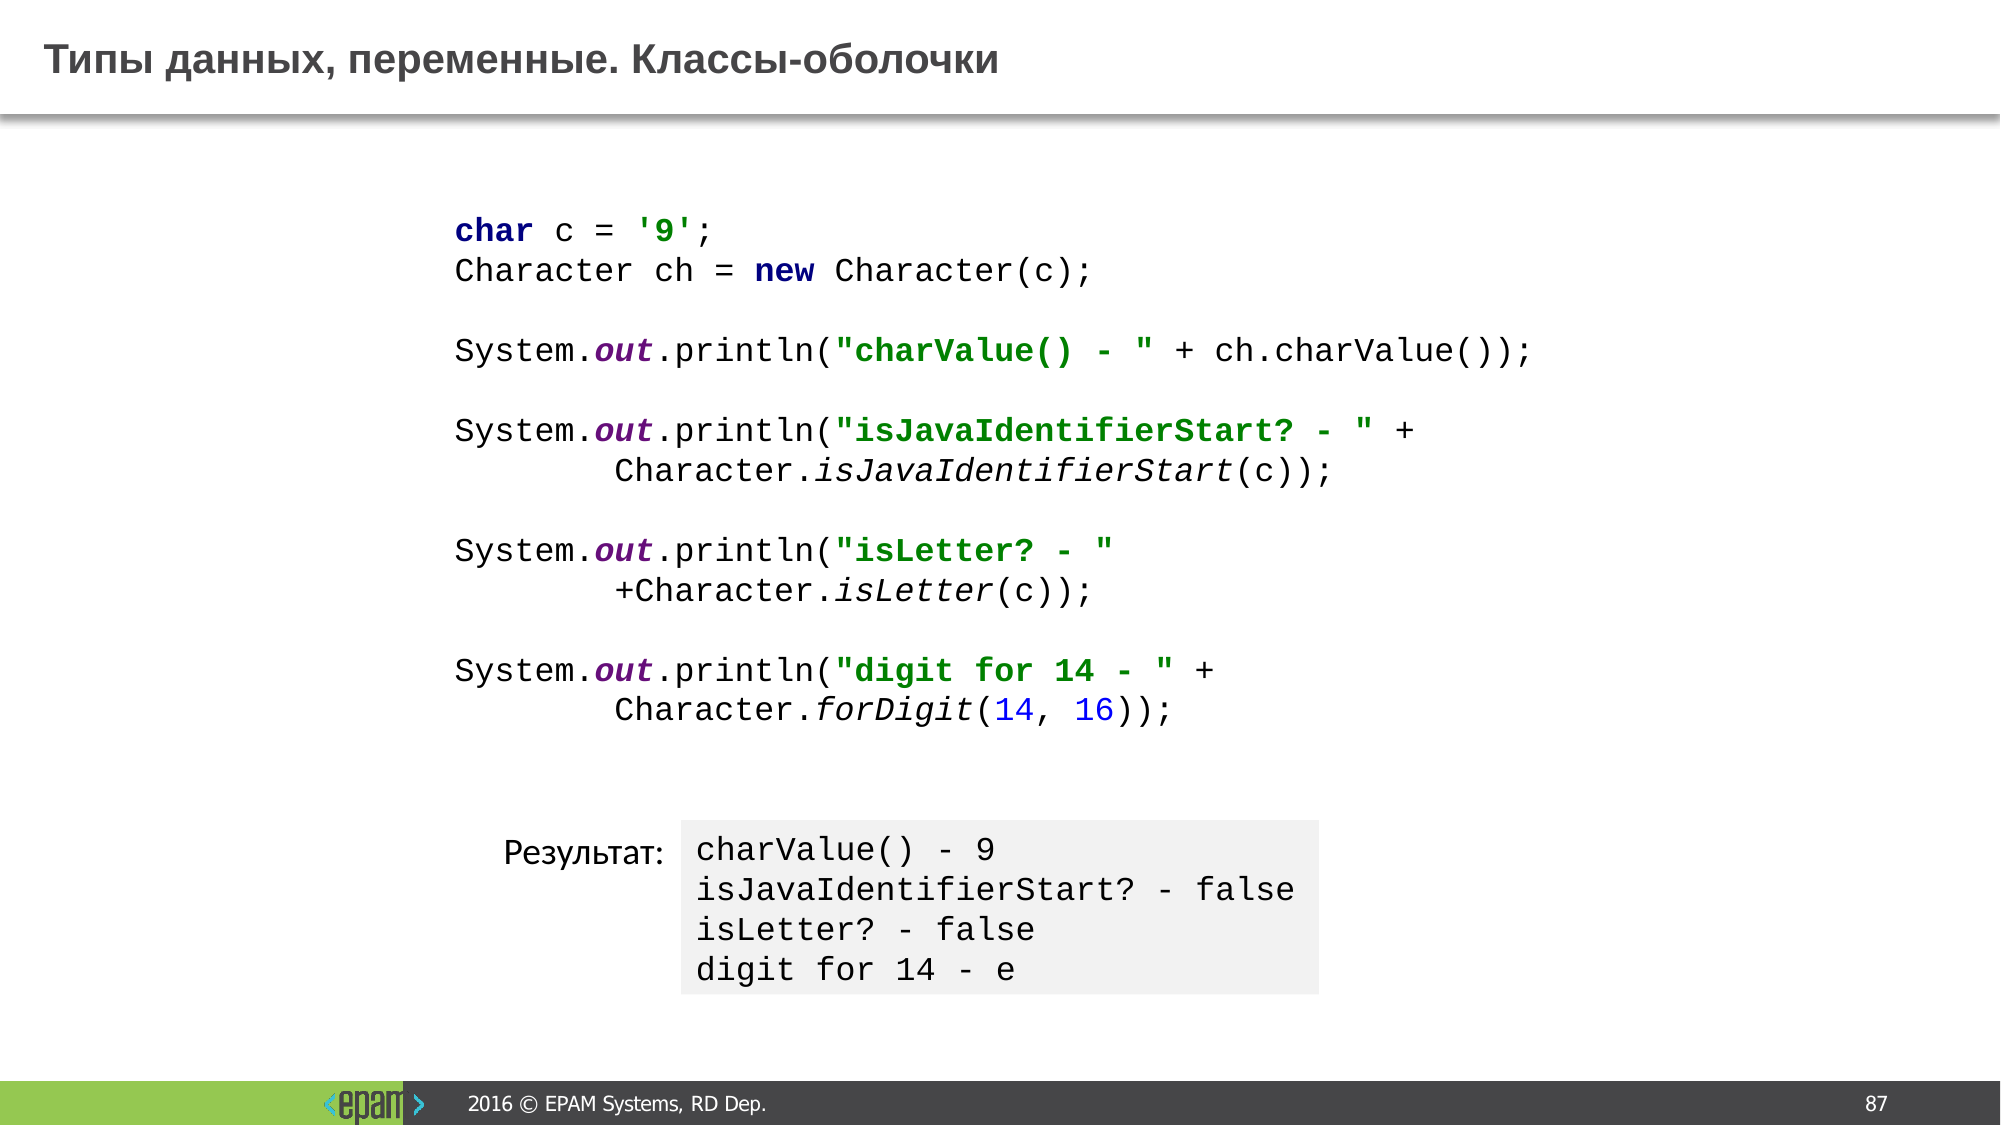

# Типы данных, переменные. Классы-оболочки
char c = '9';
Character ch = new Character(c);
System.out.println("charValue() - " + ch.charValue());
System.out.println("isJavaIdentifierStart? - " +
        Character.isJavaIdentifierStart(c));
System.out.println("isLetter? - "
        +Character.isLetter(c));
System.out.println("digit for 14 - " +
        Character.forDigit(14, 16));
Результат:
charValue() - 9
isJavaIdentifierStart? - false
isLetter? - false
digit for 14 - e
2016 © EPAM Systems, RD Dep.
87